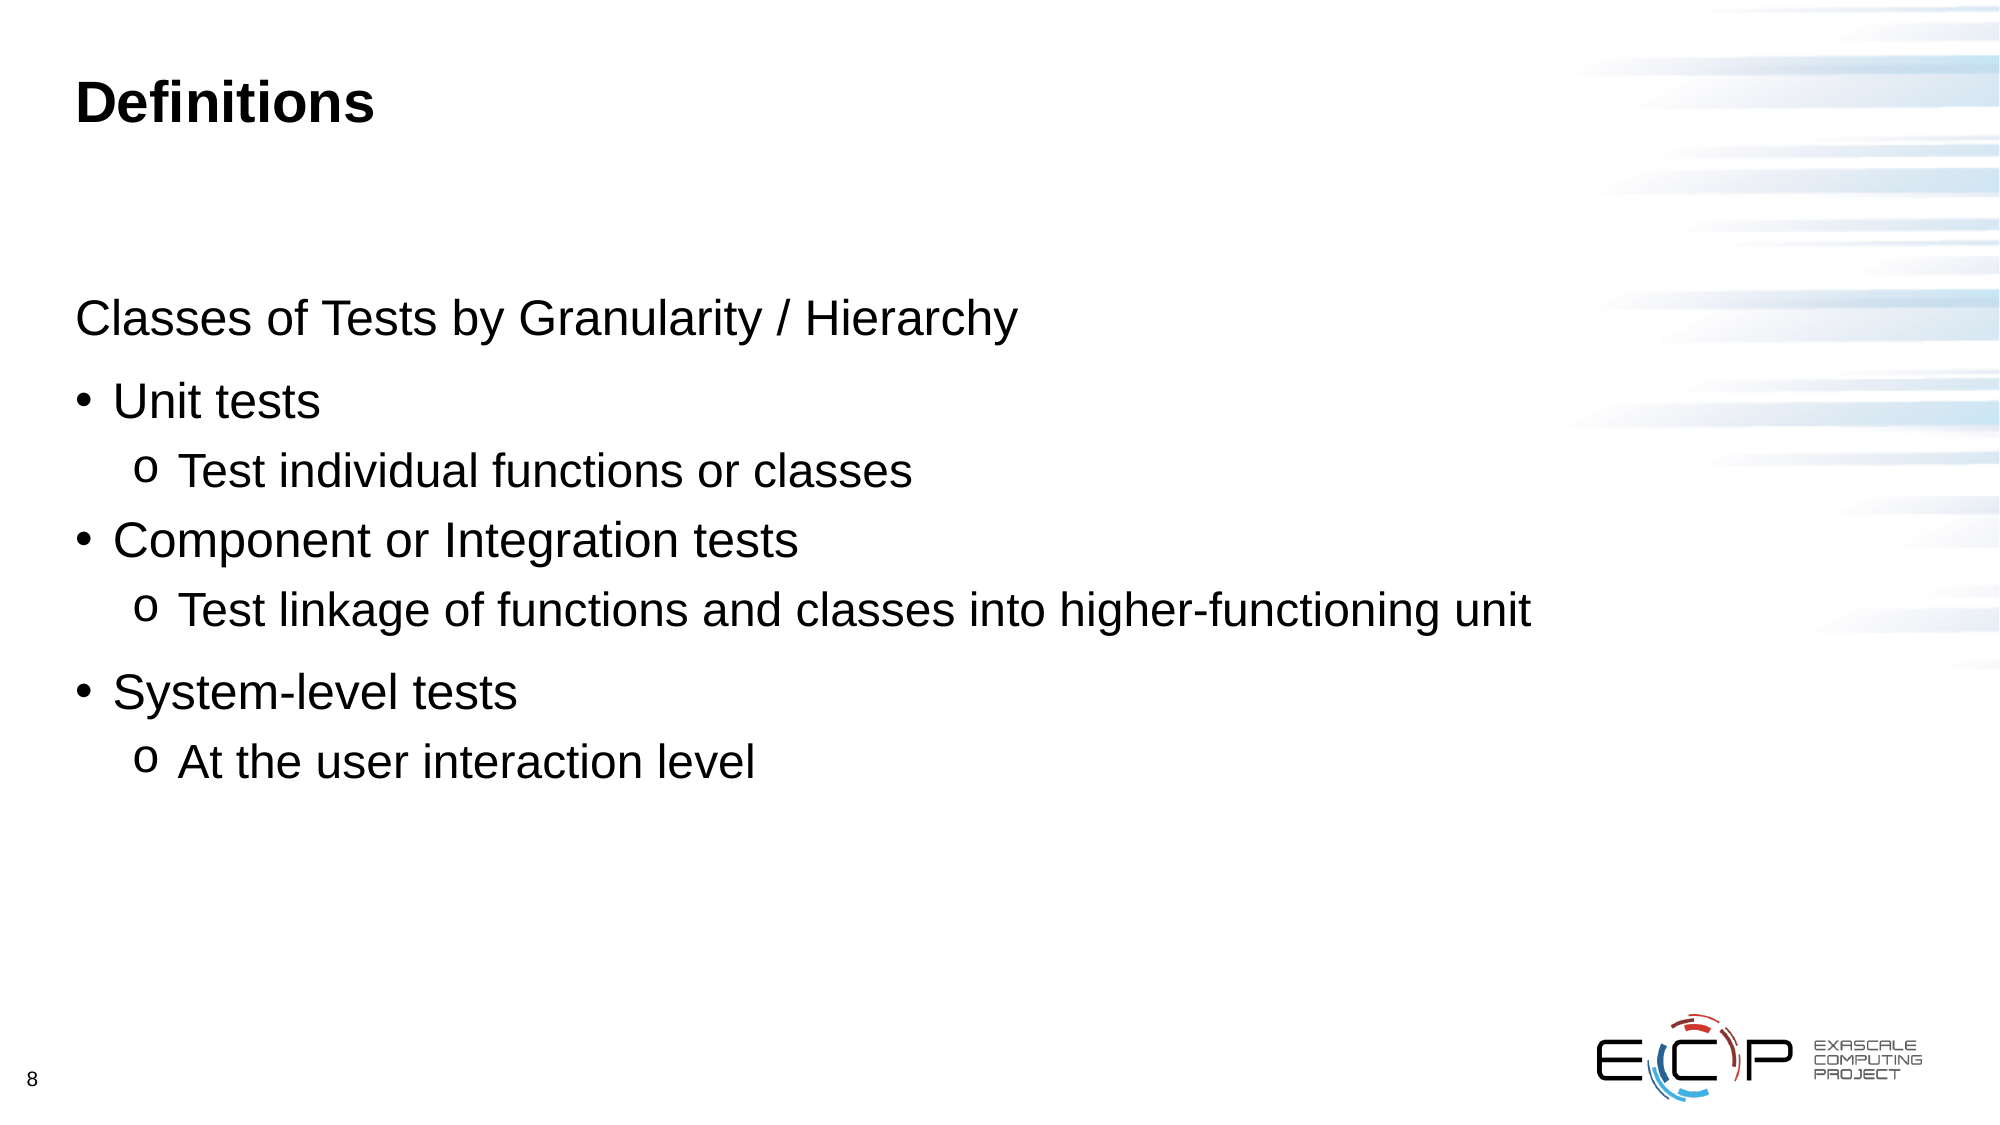

# Definitions
Classes of Tests by Granularity / Hierarchy
Unit tests
Test individual functions or classes
Component or Integration tests
Test linkage of functions and classes into higher-functioning unit
System-level tests
At the user interaction level